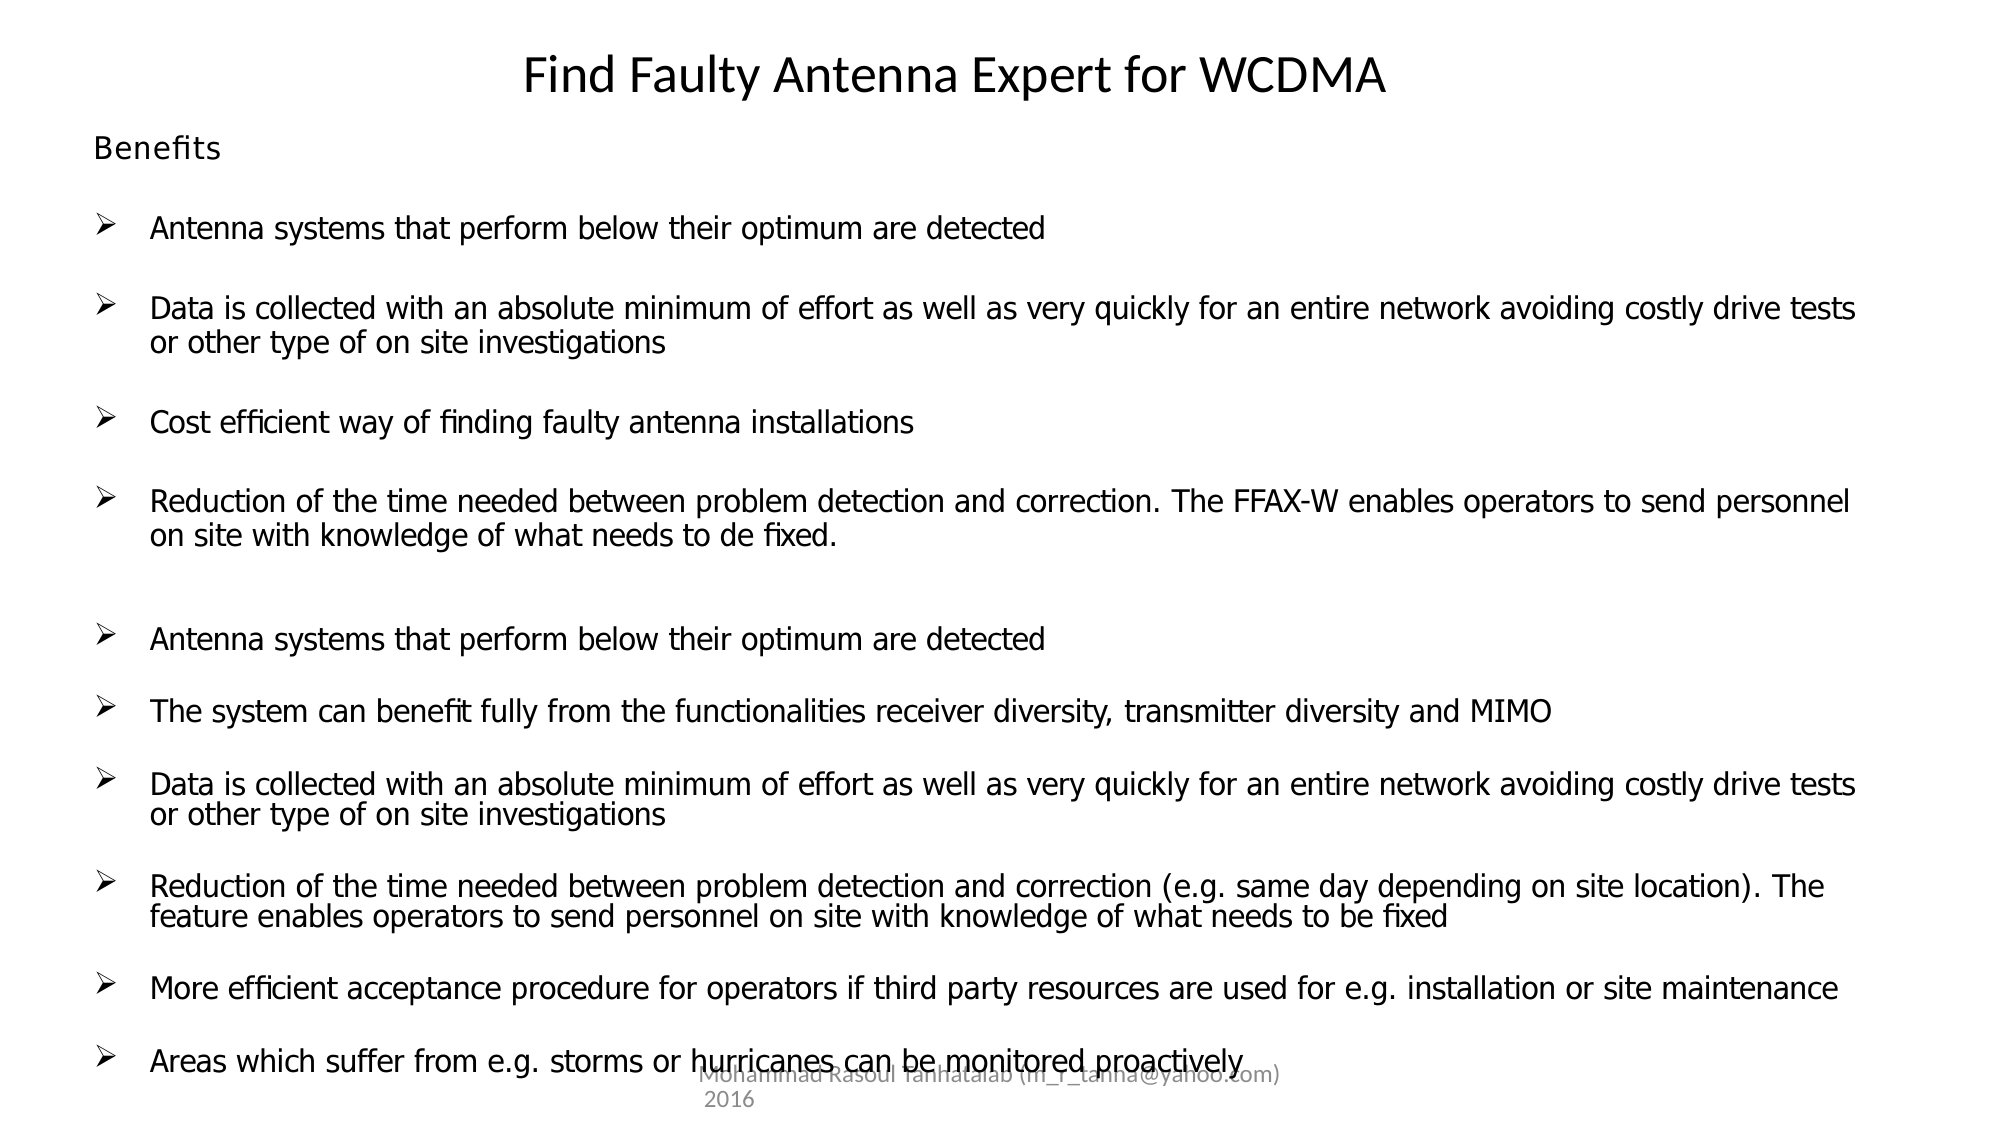

# Find Faulty Antenna Expert for WCDMA
Benefits

Antenna systems that perform below their optimum are detected

Data is collected with an absolute minimum of effort as well as very quickly for an entire network avoiding costly drive tests or other type of on site investigations

Cost efficient way of finding faulty antenna installations

Reduction of the time needed between problem detection and correction. The FFAX-W enables operators to send personnel on site with knowledge of what needs to de fixed.

Antenna systems that perform below their optimum are detected

The system can benefit fully from the functionalities receiver diversity, transmitter diversity and MIMO

Data is collected with an absolute minimum of effort as well as very quickly for an entire network avoiding costly drive tests or other type of on site investigations

Reduction of the time needed between problem detection and correction (e.g. same day depending on site location). The feature enables operators to send personnel on site with knowledge of what needs to be fixed

More efficient acceptance procedure for operators if third party resources are used for e.g. installation or site maintenance

Areas which suffer from e.g. storms or hurricanes can be monitored proactively

Mohammad Rasoul Tanhatalab (m_r_tanha@yahoo.com)    2016